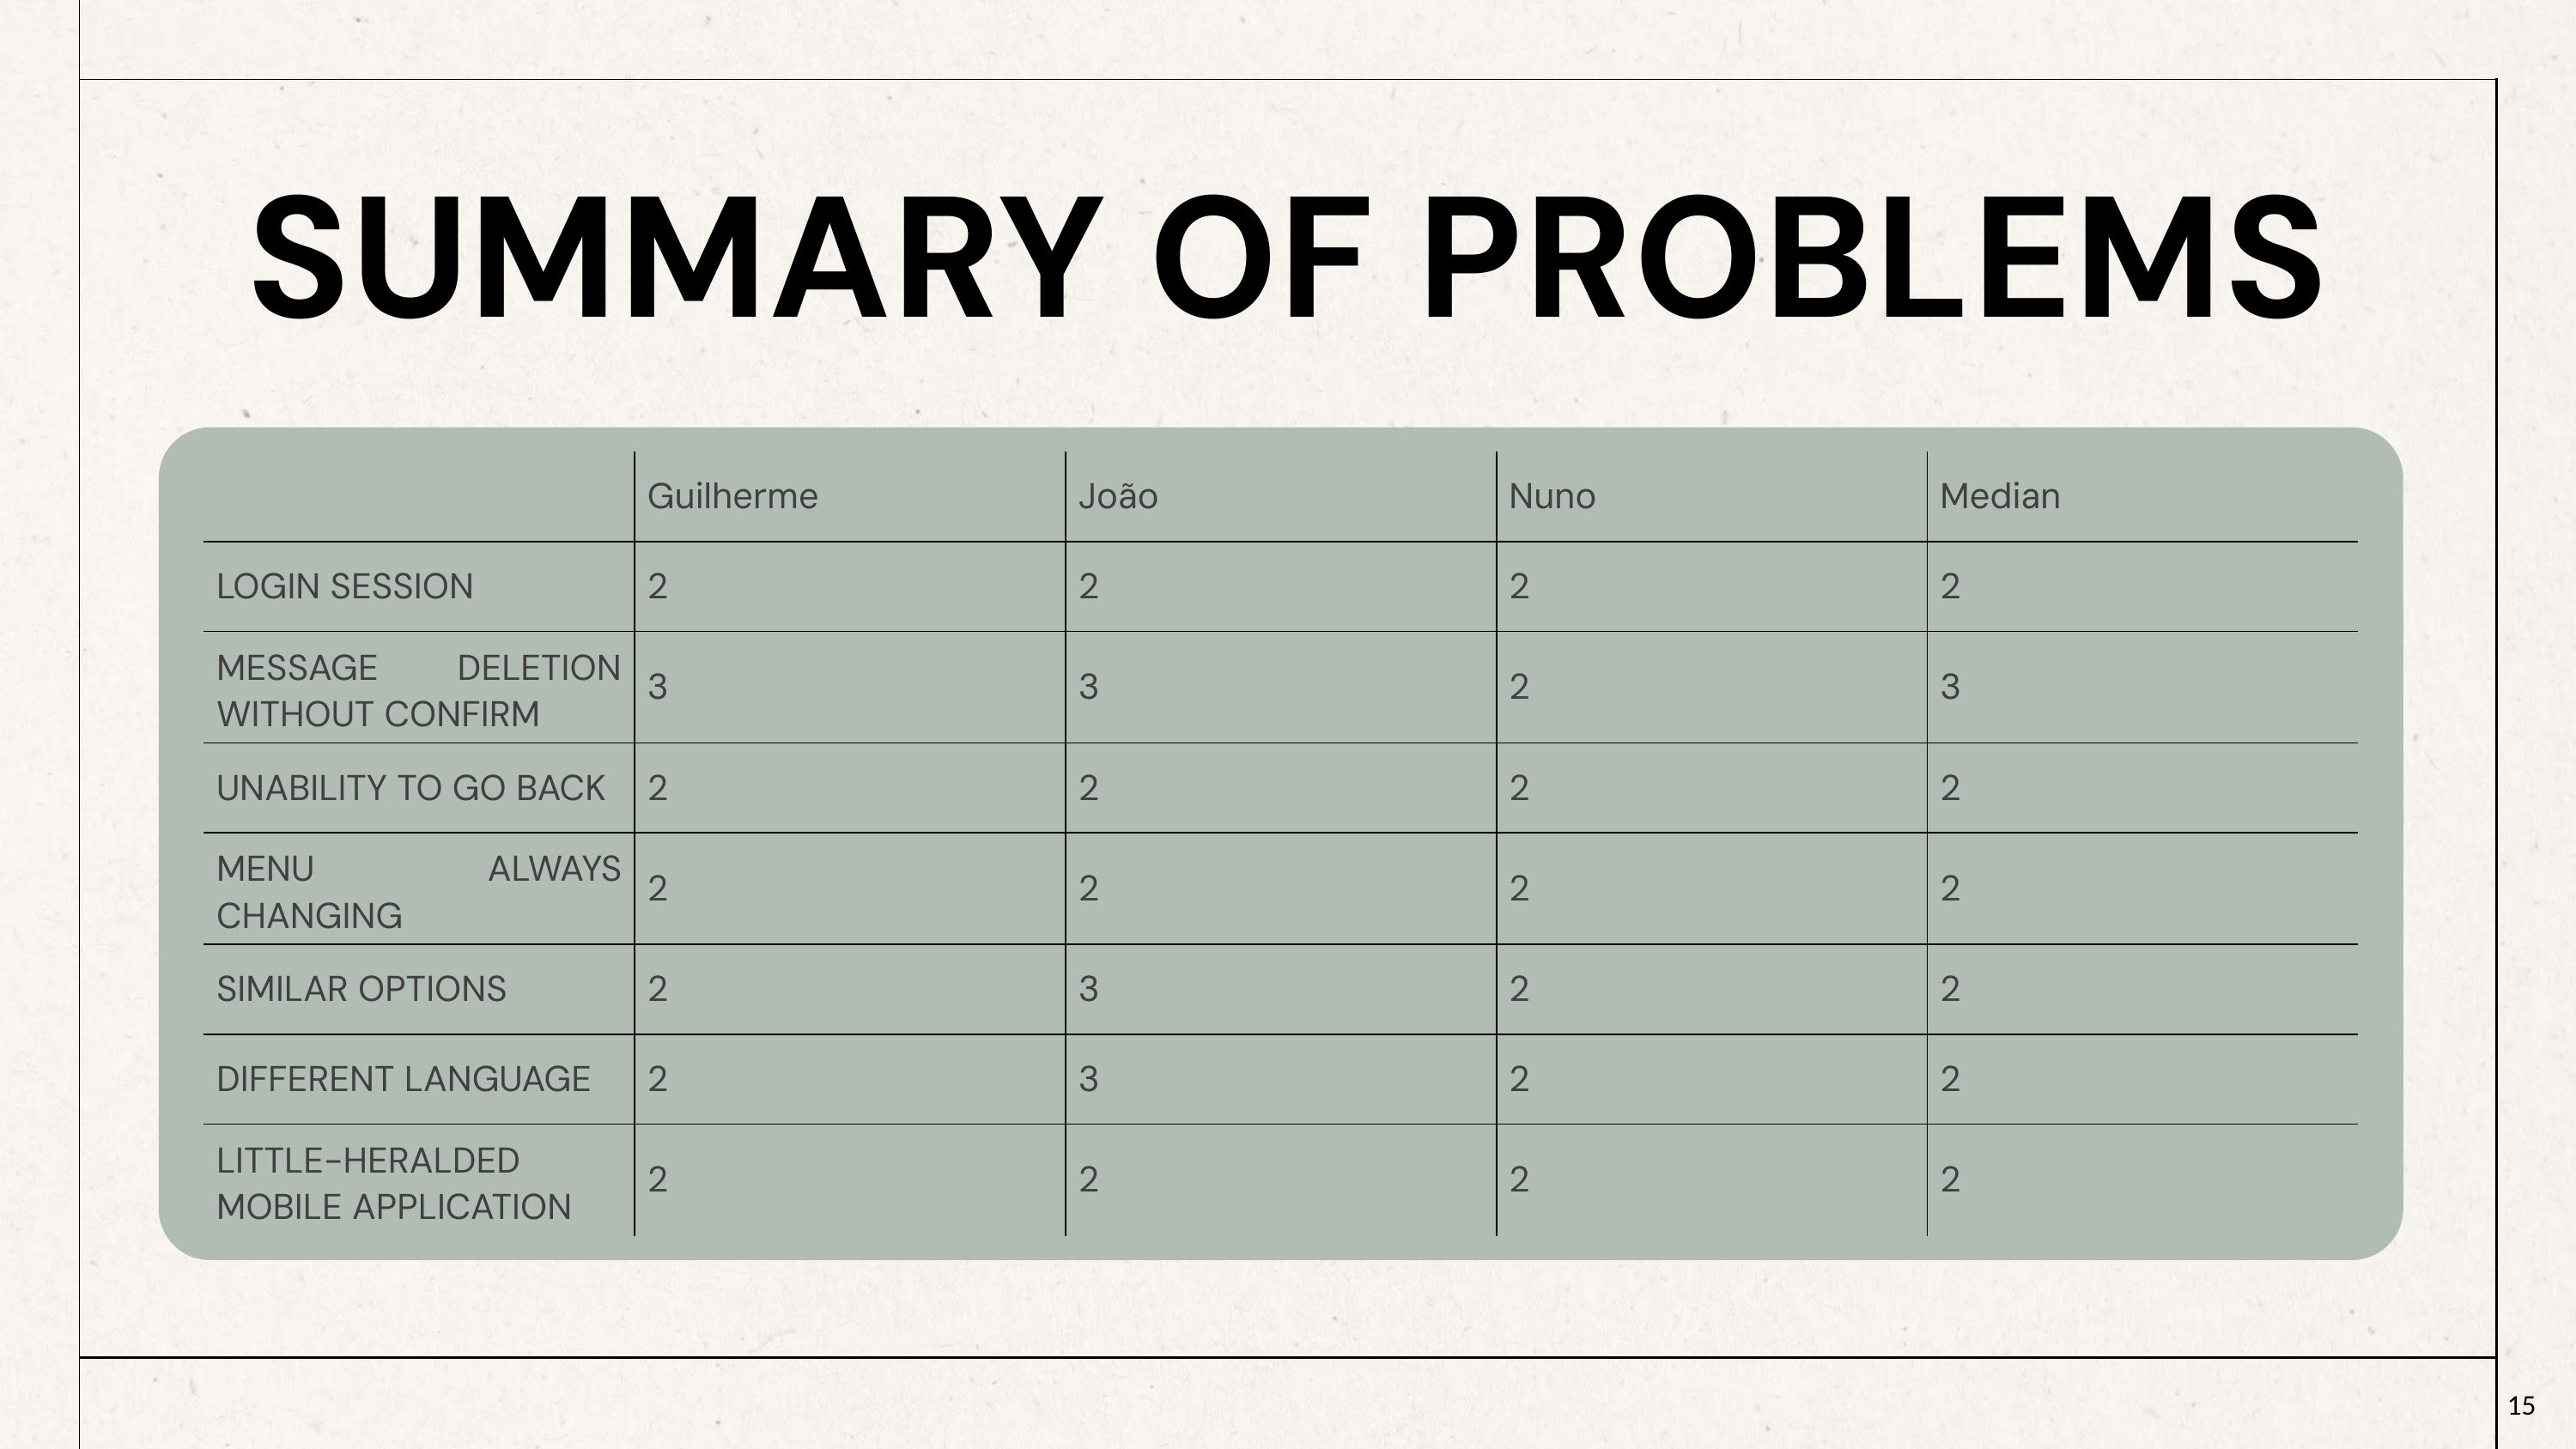

SUMMARY OF PROBLEMS

|  | Guilherme | João | Nuno | Median |
| --- | --- | --- | --- | --- |
| LOGIN SESSION | 2 | 2 | 2 | 2 |
| MESSAGE DELETION WITHOUT CONFIRM | 3 | 3 | 2 | 3 |
| UNABILITY TO GO BACK | 2 | 2 | 2 | 2 |
| MENU ALWAYS CHANGING | 2 | 2 | 2 | 2 |
| SIMILAR OPTIONS | 2 | 3 | 2 | 2 |
| DIFFERENT LANGUAGE | 2 | 3 | 2 | 2 |
| LITTLE-HERALDED MOBILE APPLICATION | 2 | 2 | 2 | 2 |
15